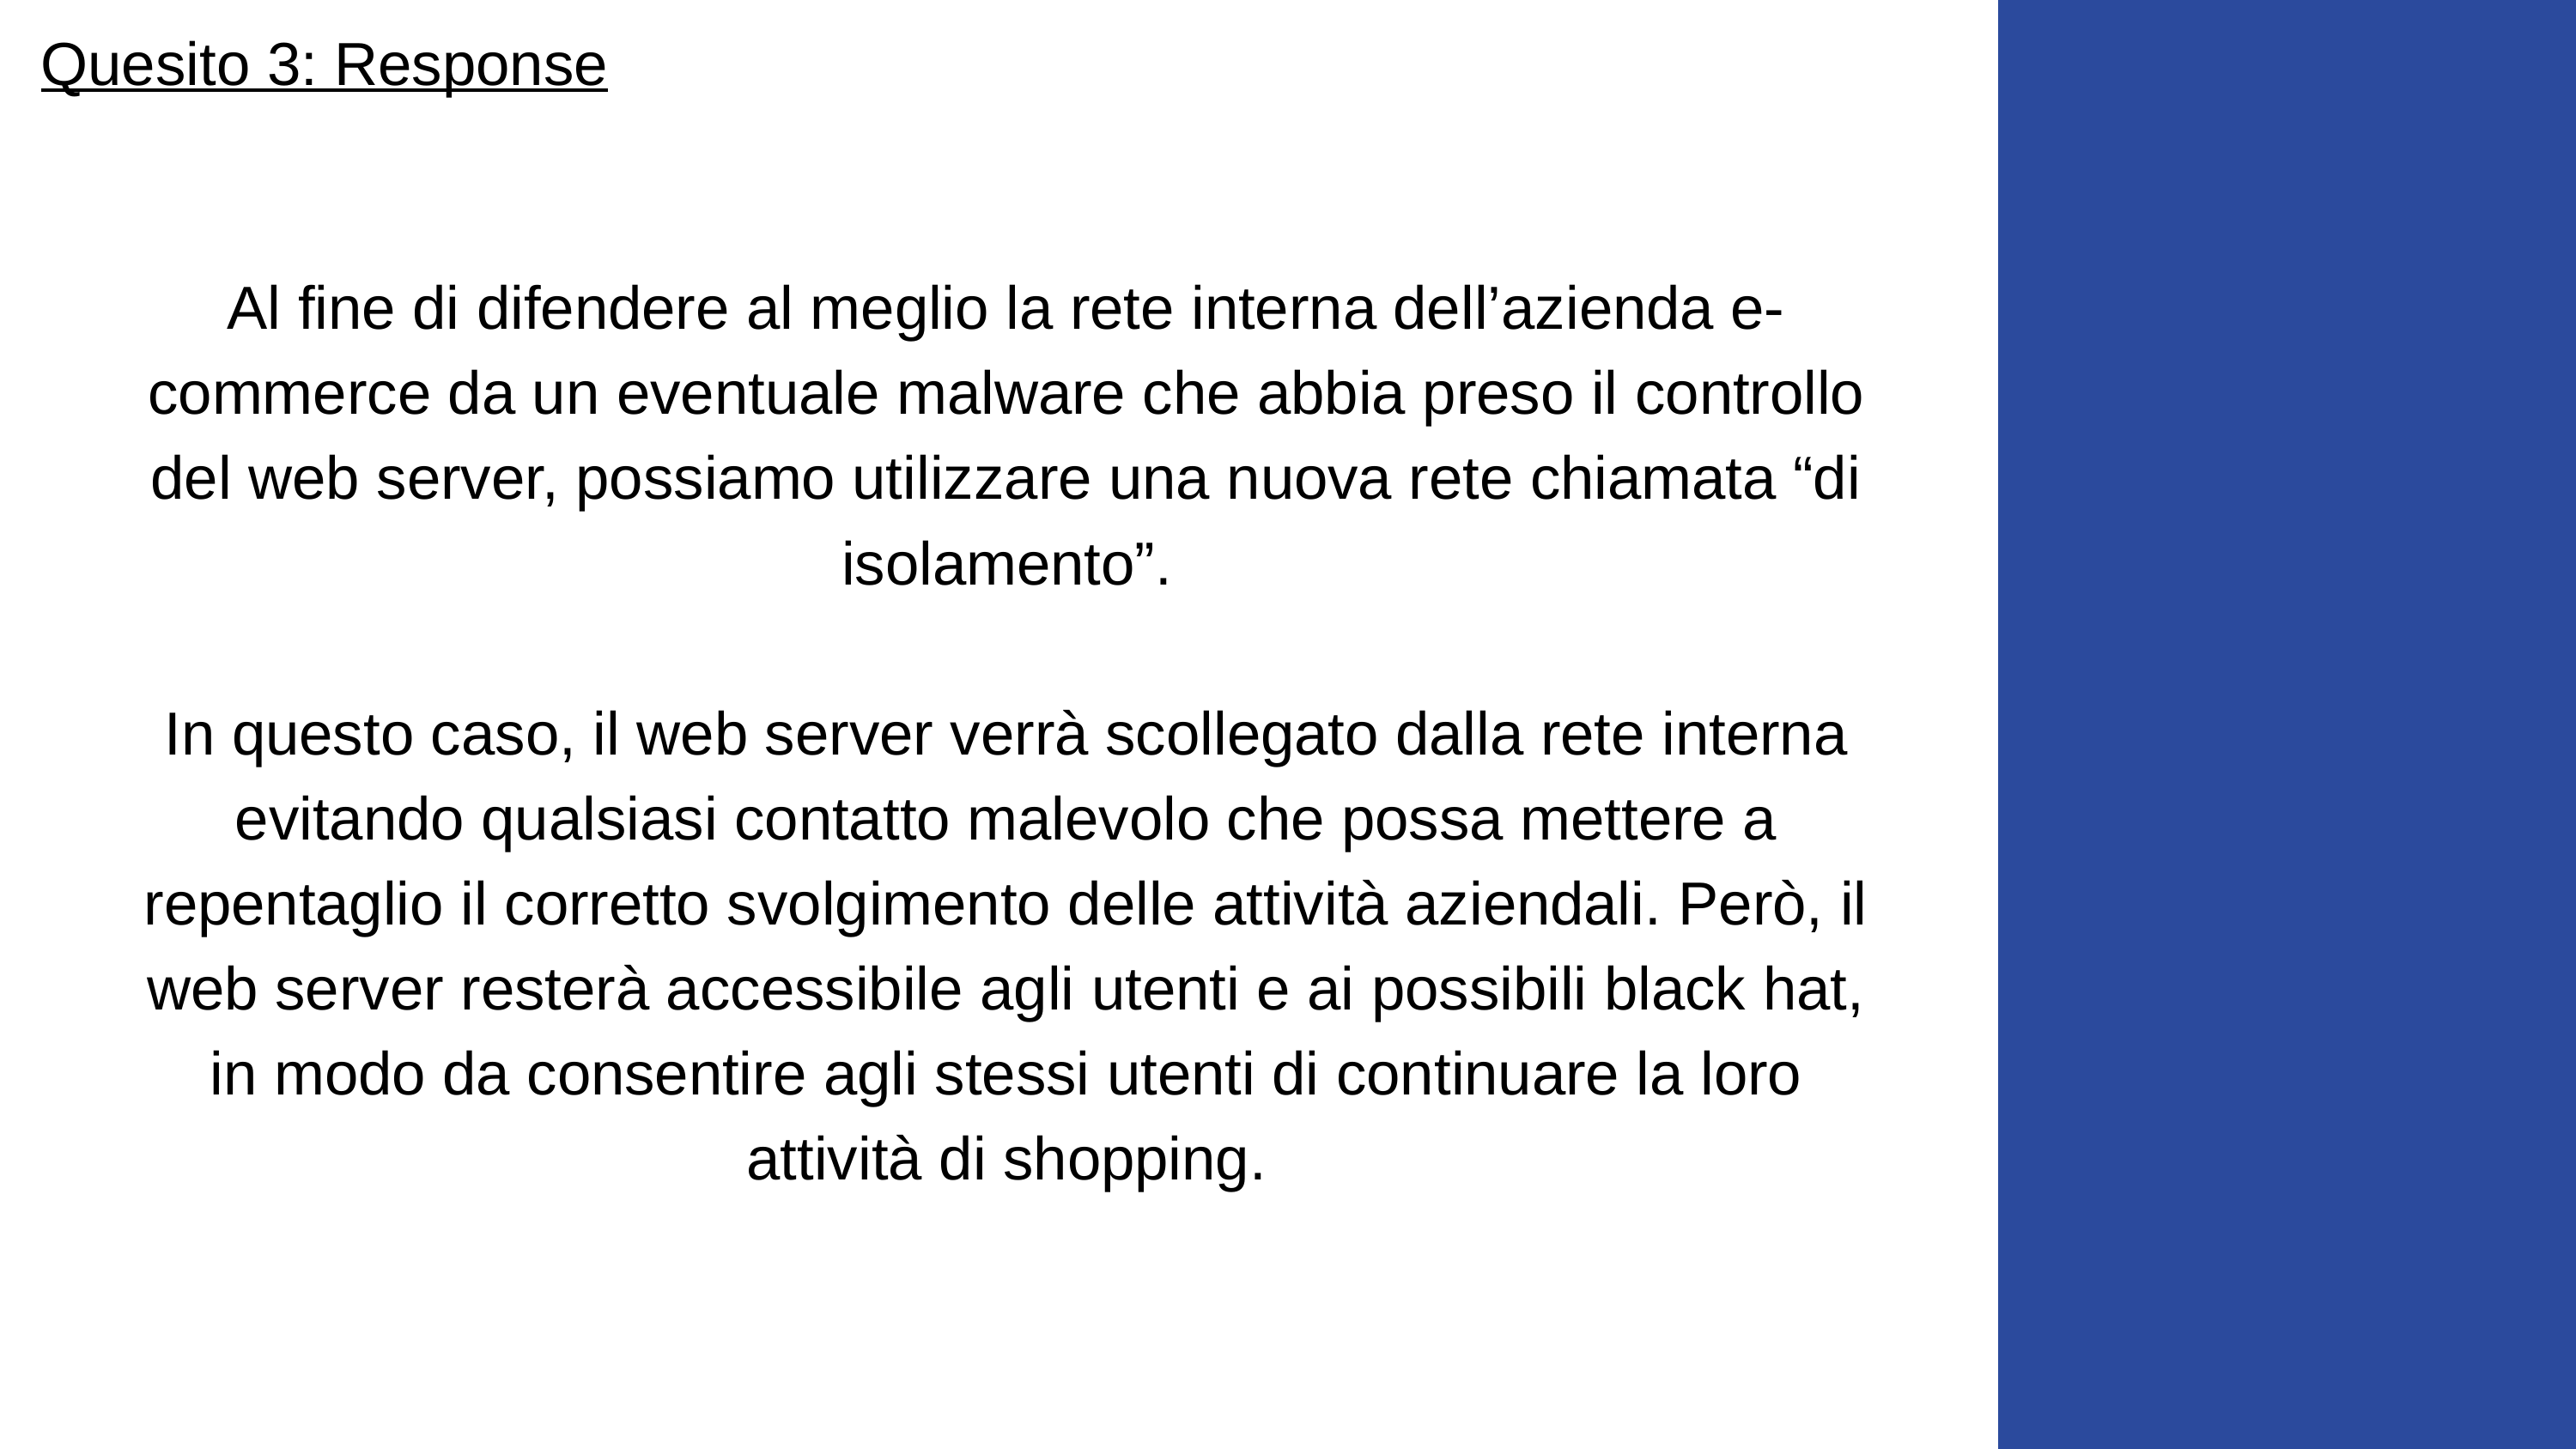

Quesito 3: Response
Al fine di difendere al meglio la rete interna dell’azienda e-commerce da un eventuale malware che abbia preso il controllo del web server, possiamo utilizzare una nuova rete chiamata “di isolamento”.

In questo caso, il web server verrà scollegato dalla rete interna evitando qualsiasi contatto malevolo che possa mettere a repentaglio il corretto svolgimento delle attività aziendali. Però, il web server resterà accessibile agli utenti e ai possibili black hat, in modo da consentire agli stessi utenti di continuare la loro attività di shopping.